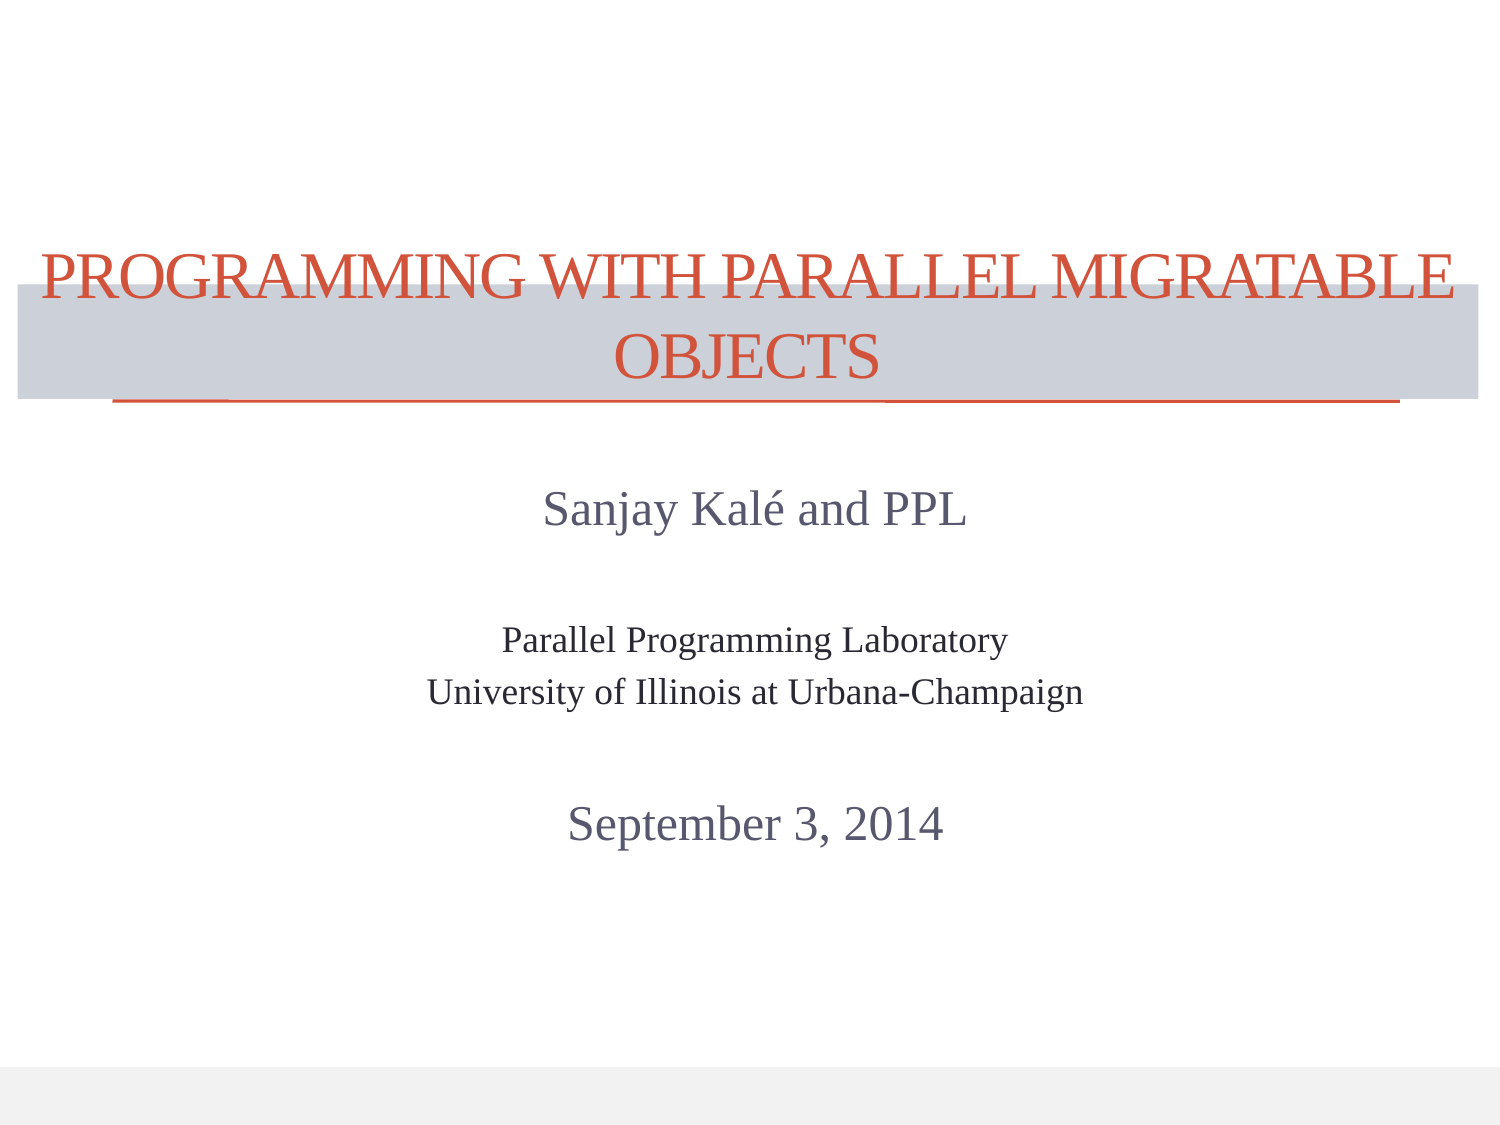

# Programming with Parallel Migratable Objects
Sanjay Kalé and PPL
Parallel Programming Laboratory
University of Illinois at Urbana-Champaign